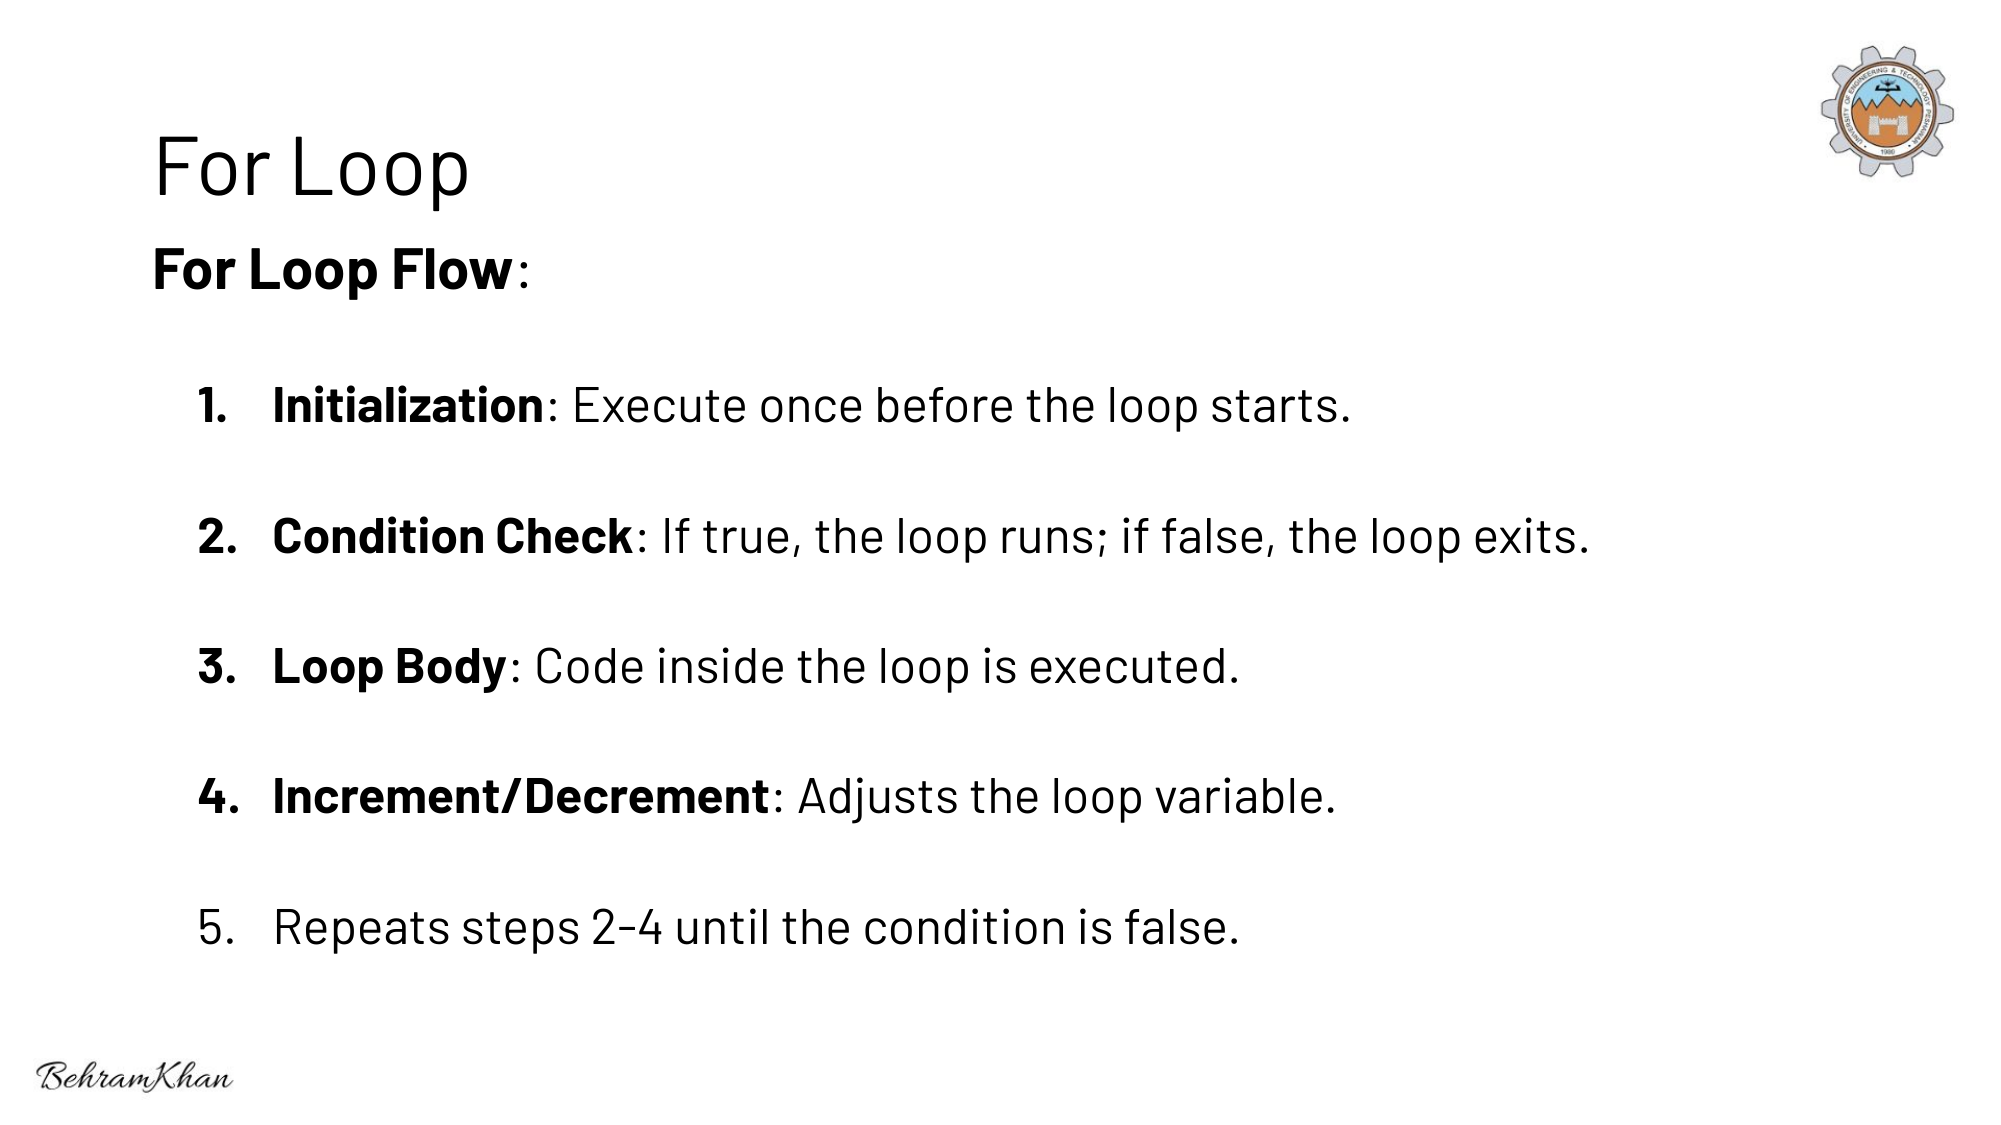

# For Loop
For Loop Flow:
Initialization: Execute once before the loop starts.
Condition Check: If true, the loop runs; if false, the loop exits.
Loop Body: Code inside the loop is executed.
Increment/Decrement: Adjusts the loop variable.
Repeats steps 2-4 until the condition is false.